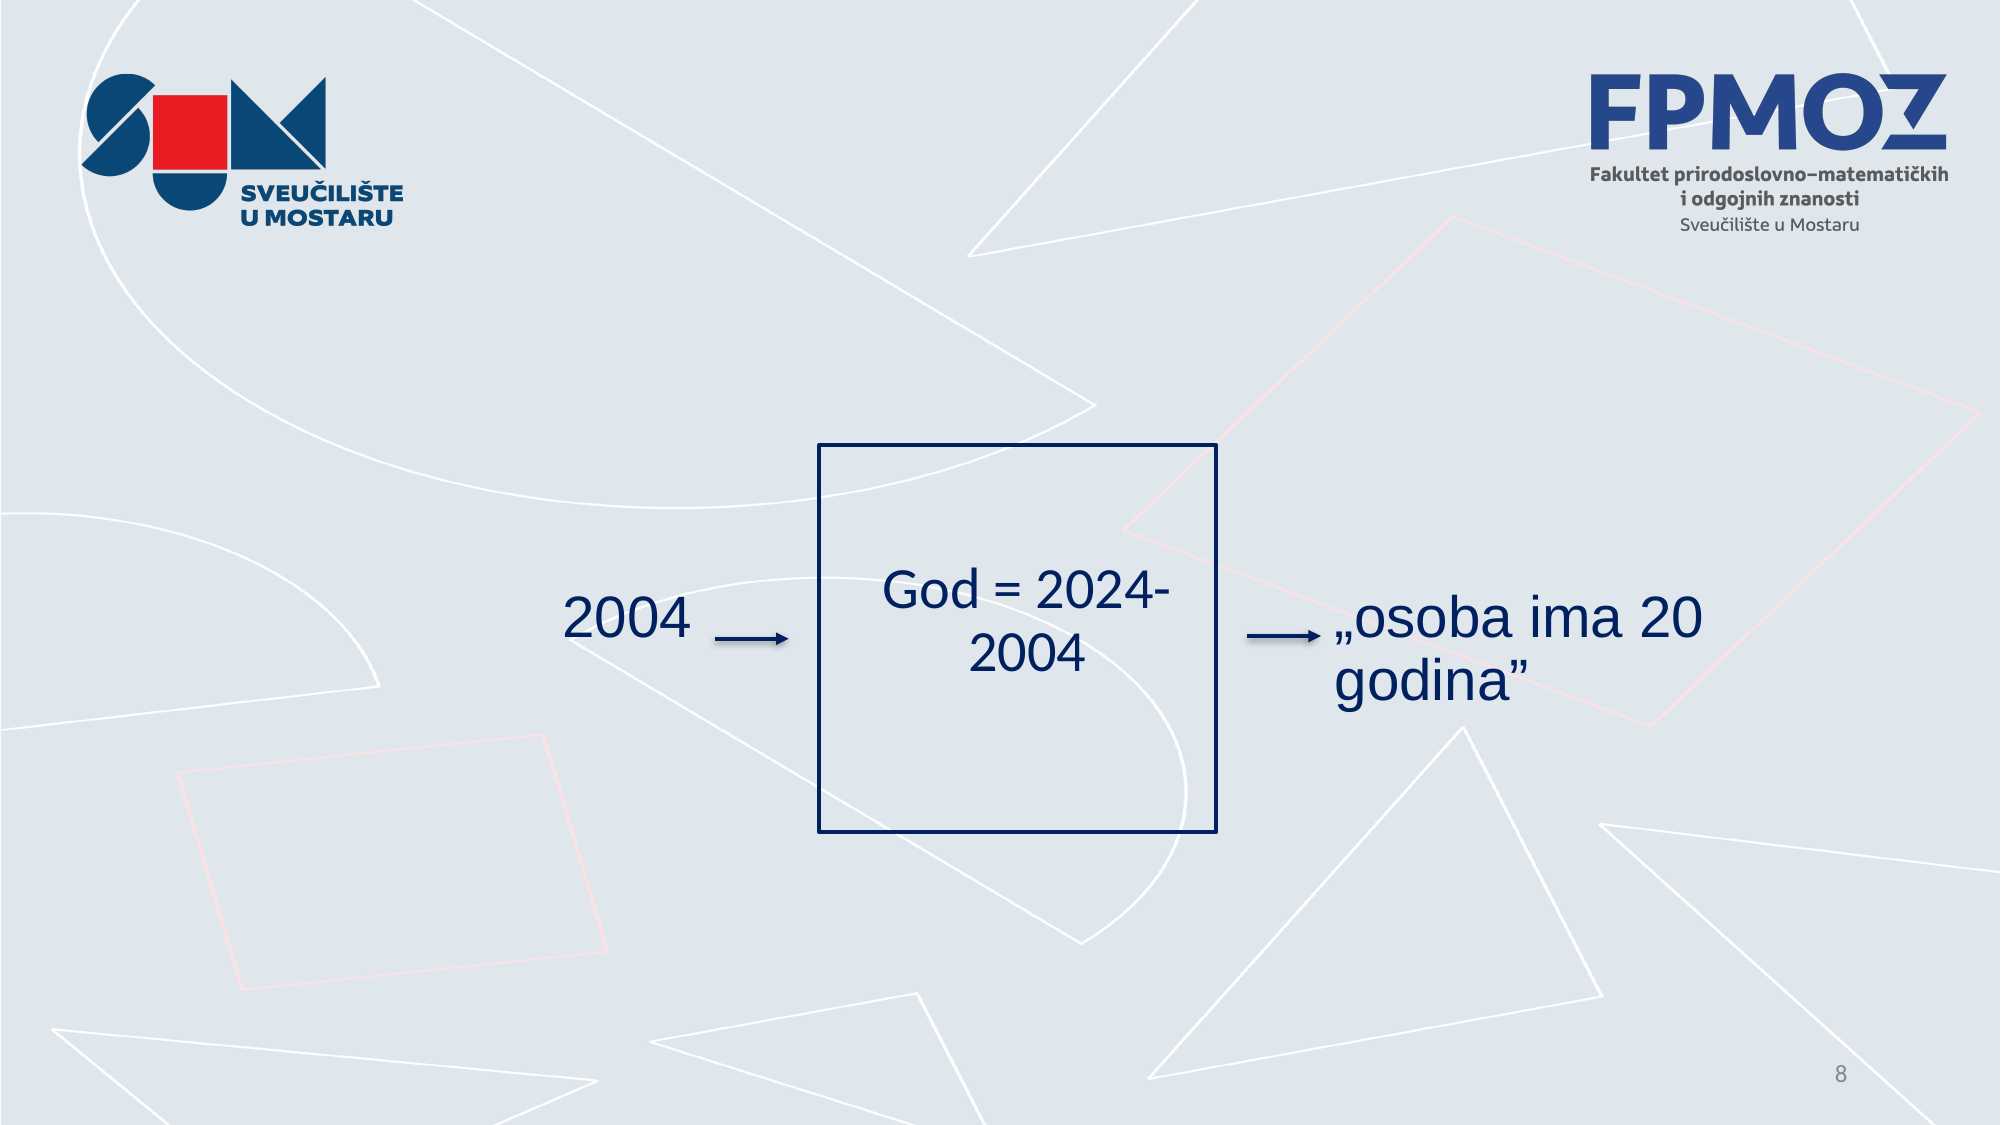

God = 2024-2004
2004
„osoba ima 20 godina”
8